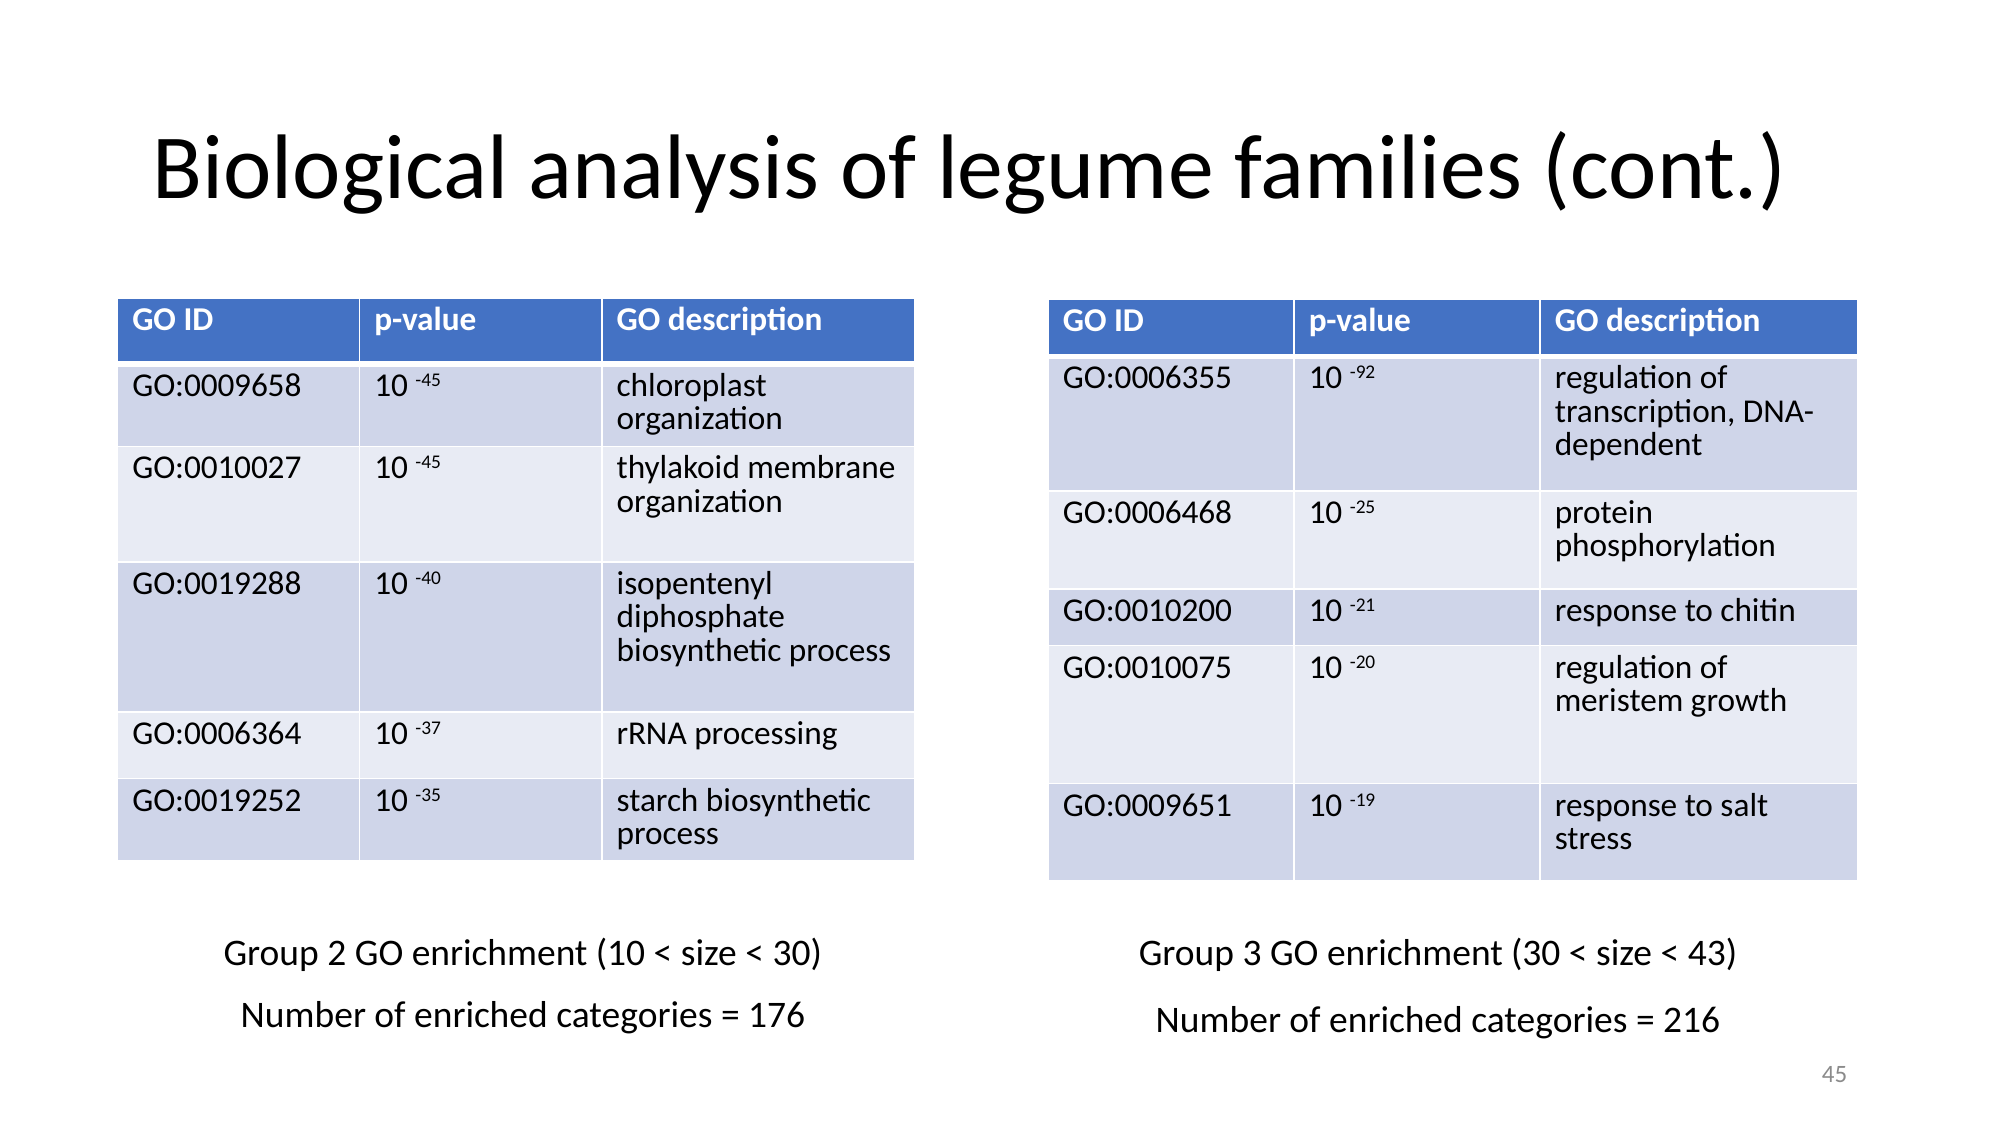

# Biological analysis of legume families (cont.)
| GO ID | p-value | GO description |
| --- | --- | --- |
| GO:0009658 | 10 -45 | chloroplast organization |
| GO:0010027 | 10 -45 | thylakoid membrane organization |
| GO:0019288 | 10 -40 | isopentenyl diphosphate biosynthetic process |
| GO:0006364 | 10 -37 | rRNA processing |
| GO:0019252 | 10 -35 | starch biosynthetic process |
| GO ID | p-value | GO description |
| --- | --- | --- |
| GO:0006355 | 10 -92 | regulation of transcription, DNA-dependent |
| GO:0006468 | 10 -25 | protein phosphorylation |
| GO:0010200 | 10 -21 | response to chitin |
| GO:0010075 | 10 -20 | regulation of meristem growth |
| GO:0009651 | 10 -19 | response to salt stress |
Group 2 GO enrichment (10 < size < 30)
Group 3 GO enrichment (30 < size < 43)
Number of enriched categories = 176
Number of enriched categories = 216
45